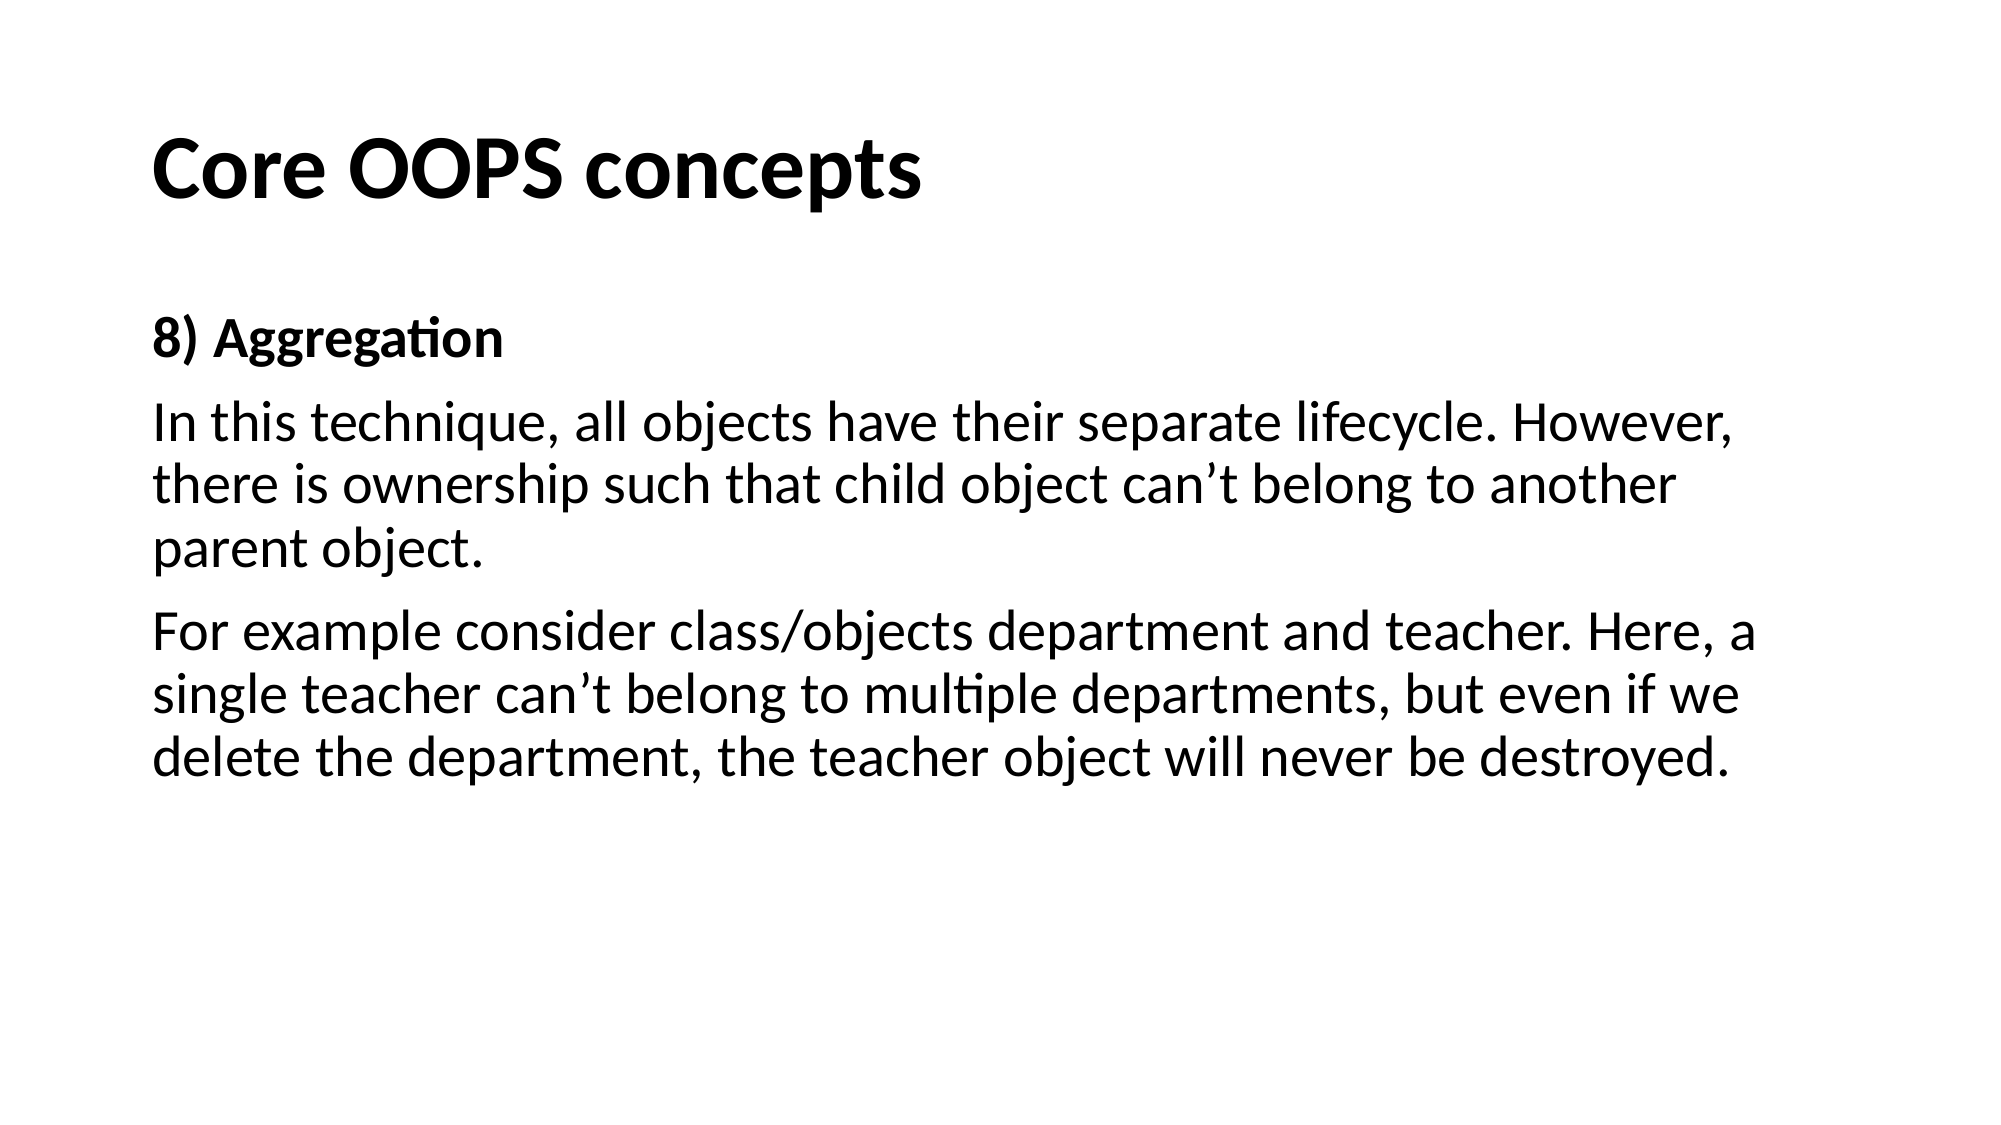

# Core OOPS concepts
8) Aggregation
In this technique, all objects have their separate lifecycle. However, there is ownership such that child object can’t belong to another parent object.
For example consider class/objects department and teacher. Here, a single teacher can’t belong to multiple departments, but even if we delete the department, the teacher object will never be destroyed.